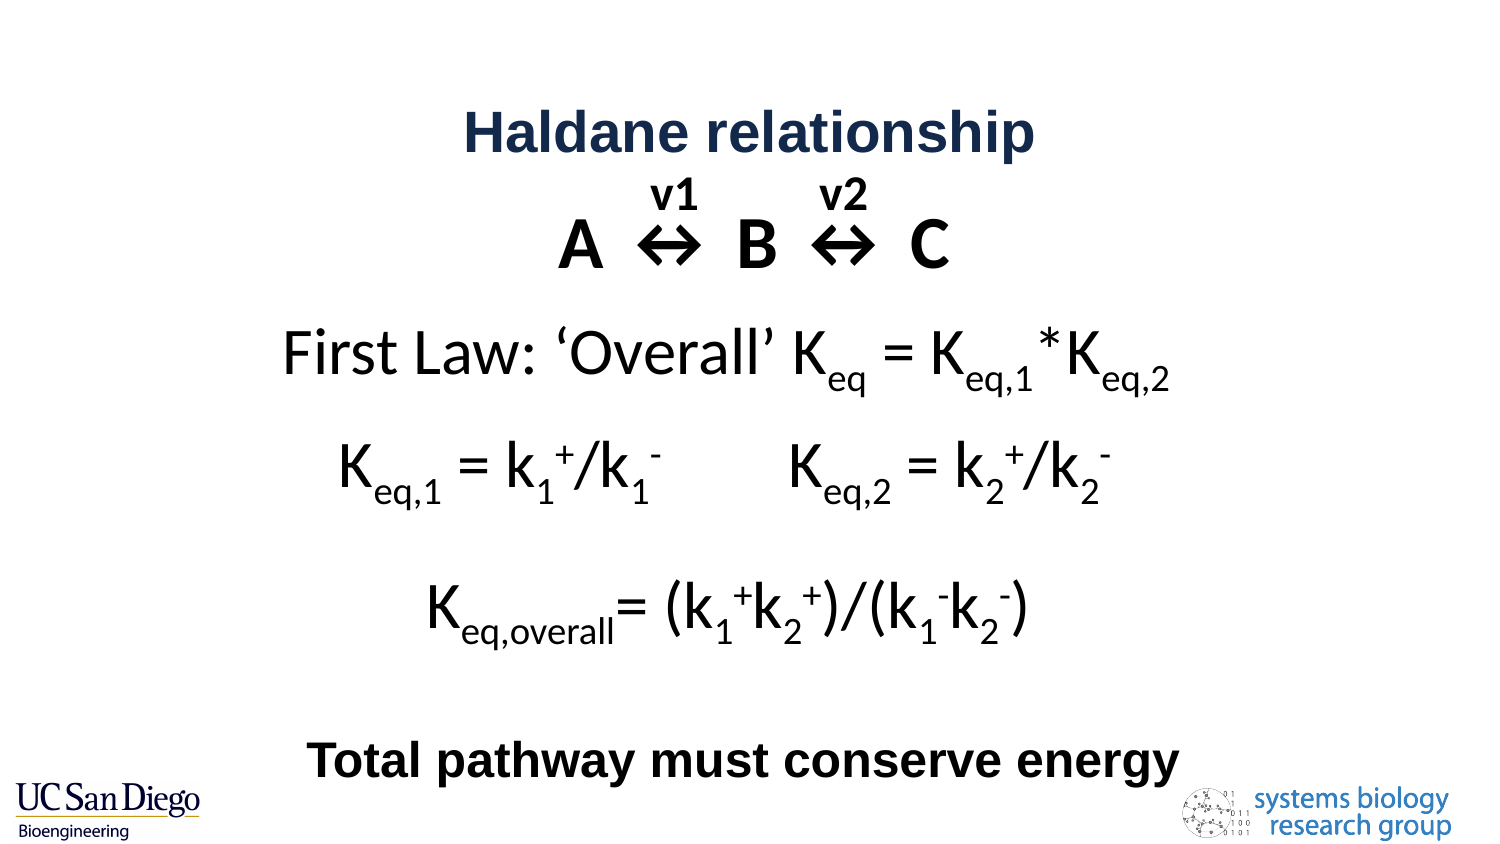

# Haldane relationship
v1
v2
A ↔ B ↔ C
First Law: ‘Overall’ Keq = Keq,1*Keq,2
Keq,1 = k1+/k1-
Keq,2 = k2+/k2-
Keq,overall= (k1+k2+)/(k1-k2-)
Total pathway must conserve energy